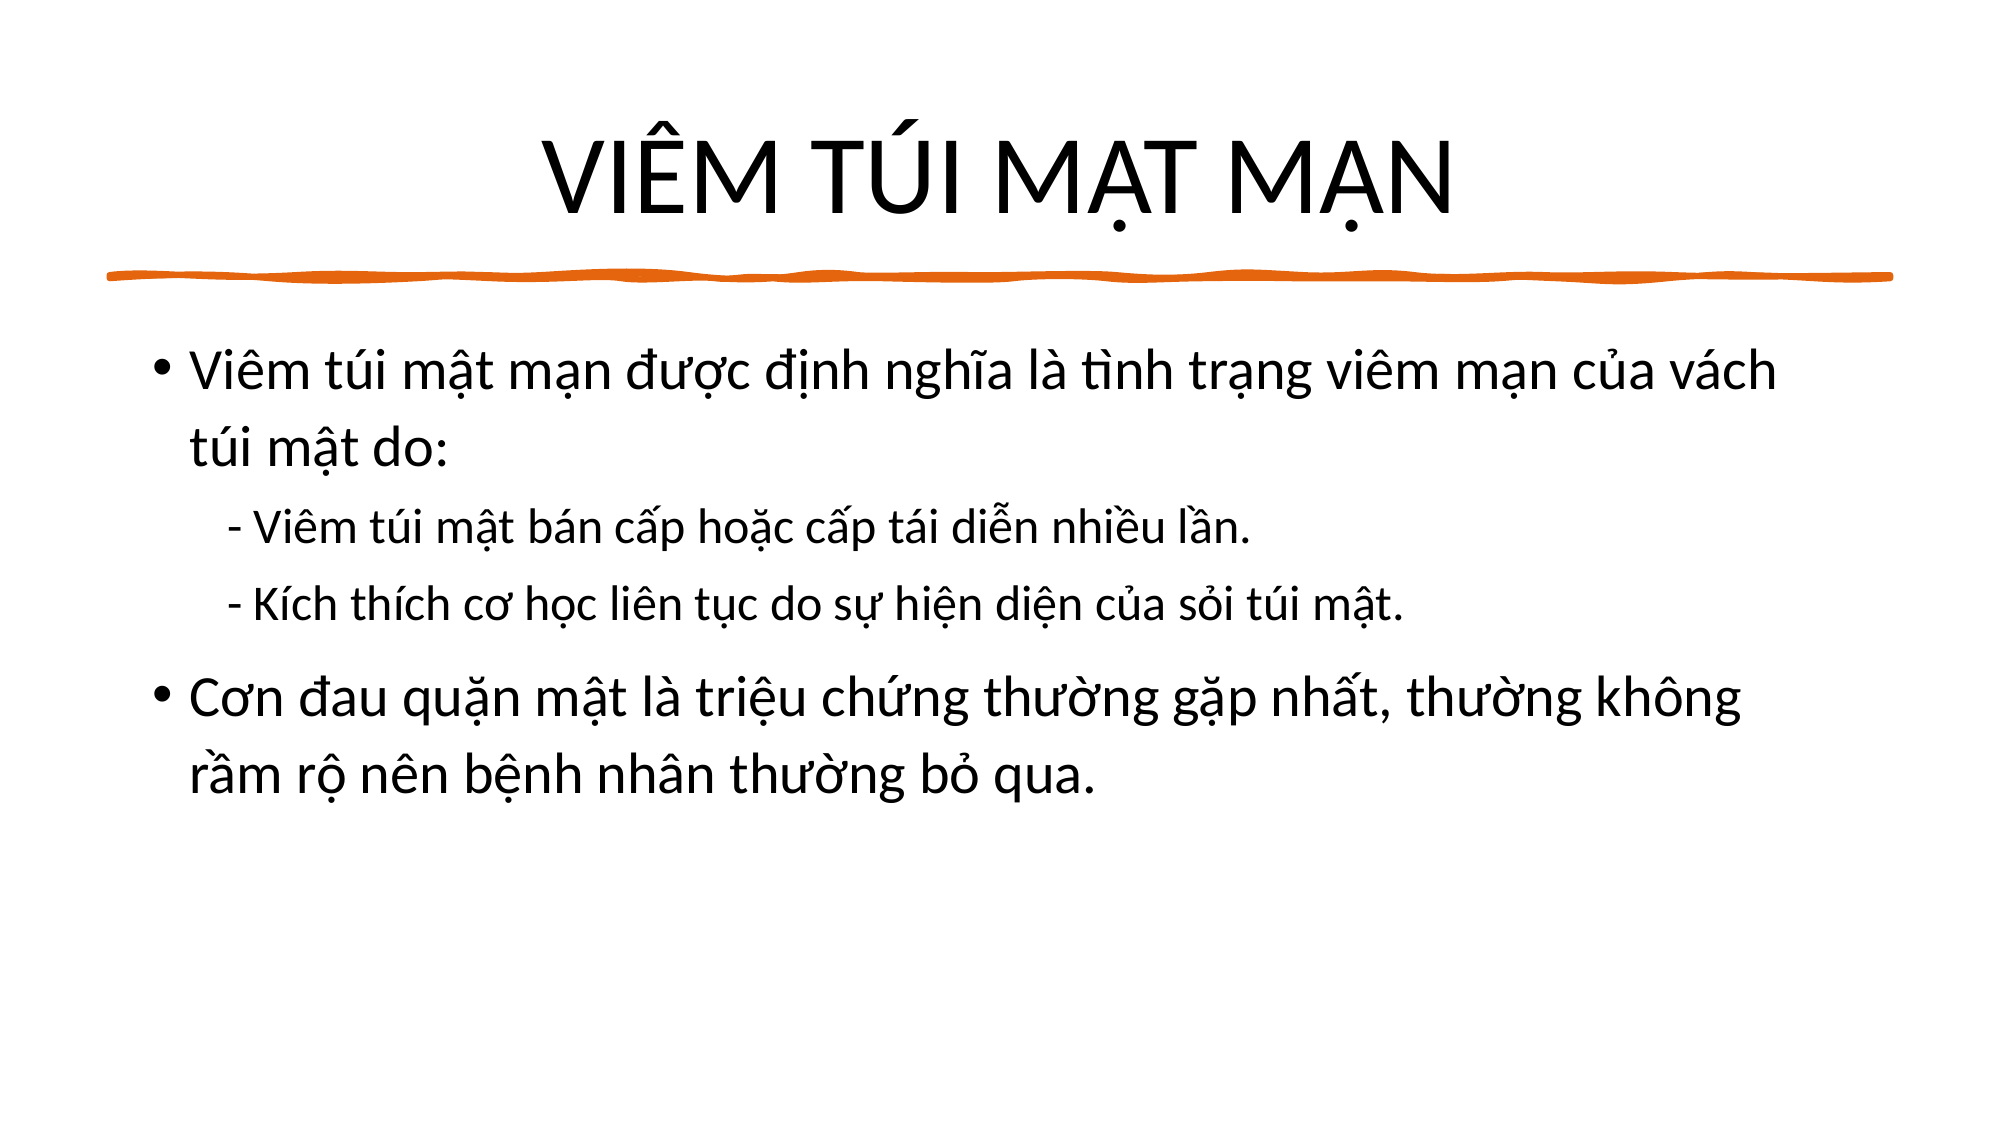

# VIÊM TÚI MẬT MẠN

Viêm túi mật mạn được định nghĩa là tình trạng viêm mạn của vách túi mật do:
- Viêm túi mật bán cấp hoặc cấp tái diễn nhiều lần.
- Kích thích cơ học liên tục do sự hiện diện của sỏi túi mật.
Cơn đau quặn mật là triệu chứng thường gặp nhất, thường không rầm rộ nên bệnh nhân thường bỏ qua.